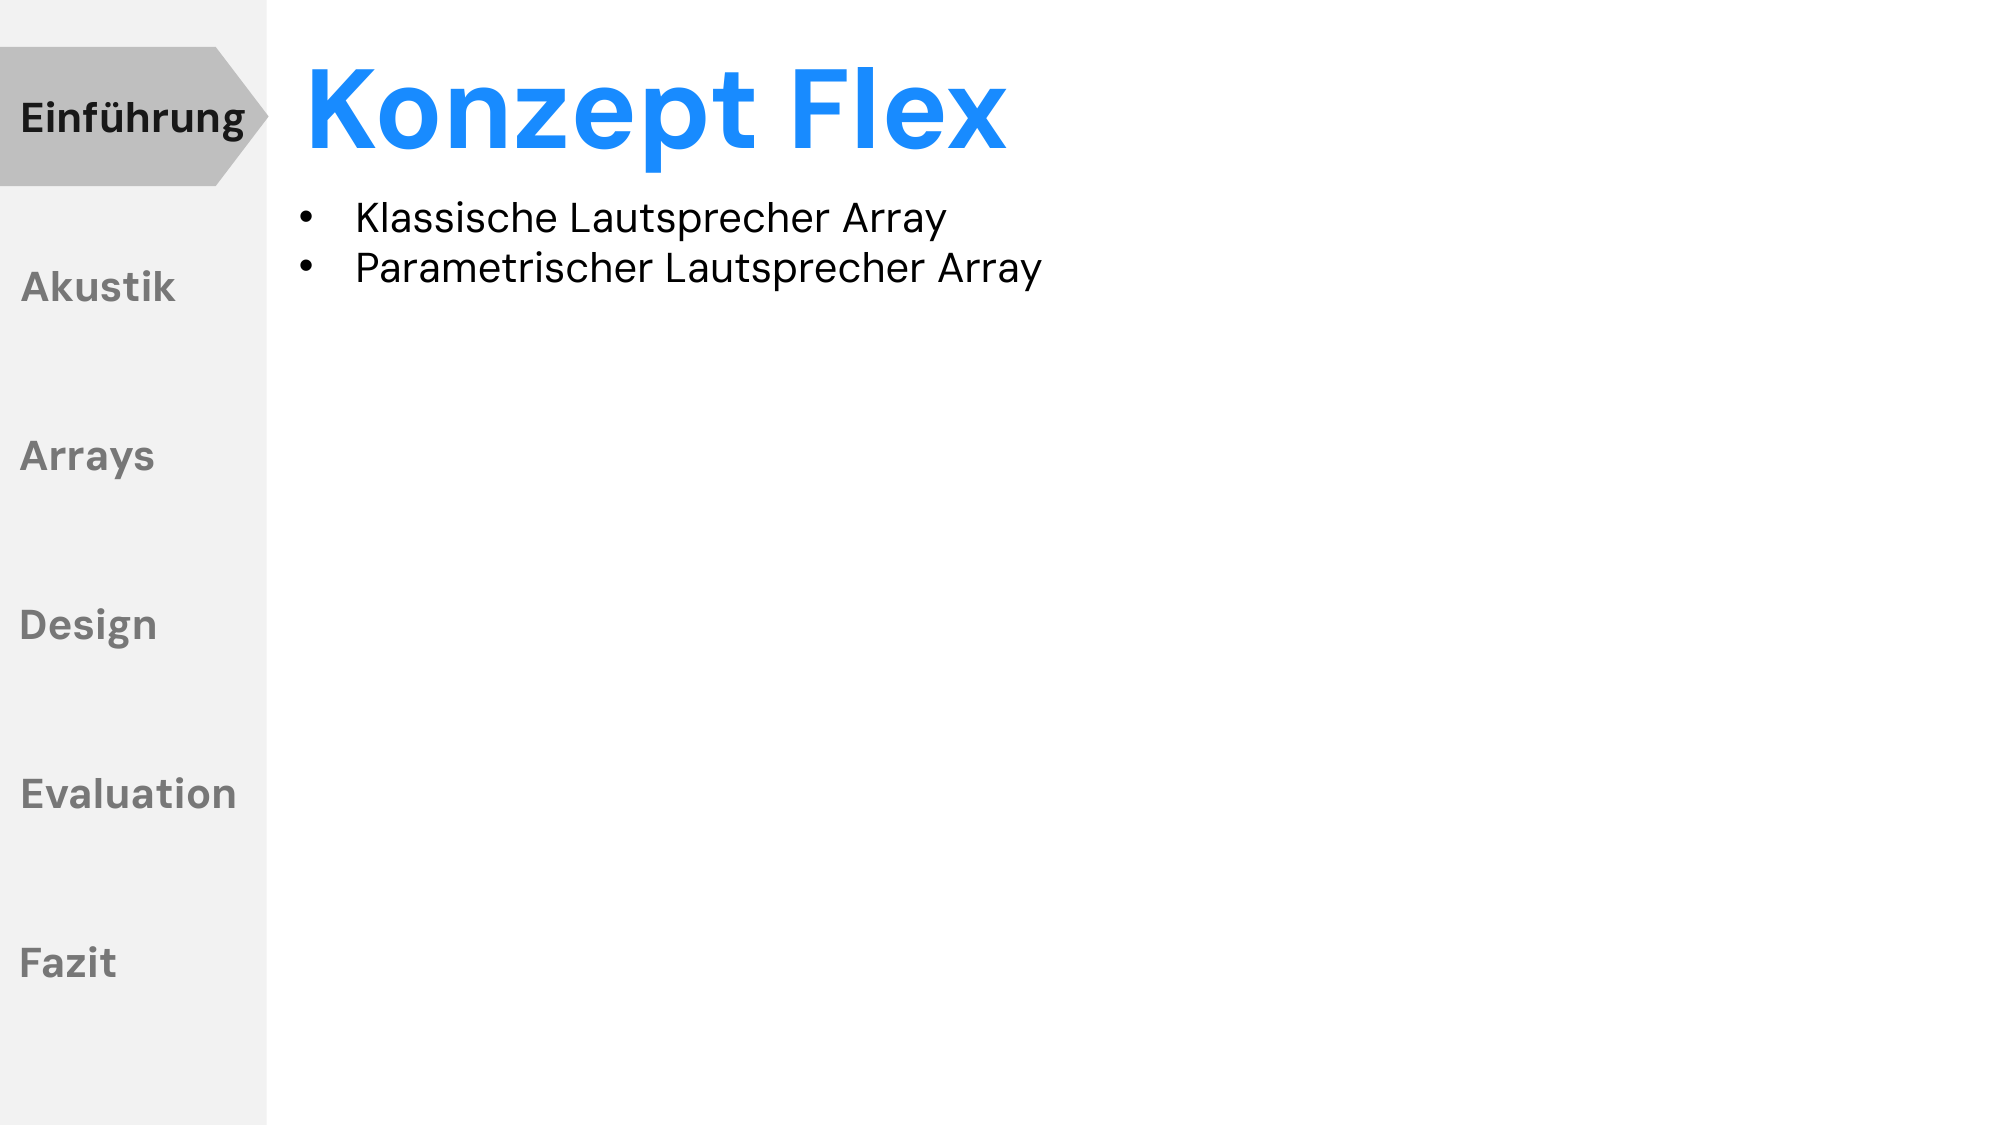

# Konzept Flex
Klassische Lautsprecher Array
Parametrischer Lautsprecher Array